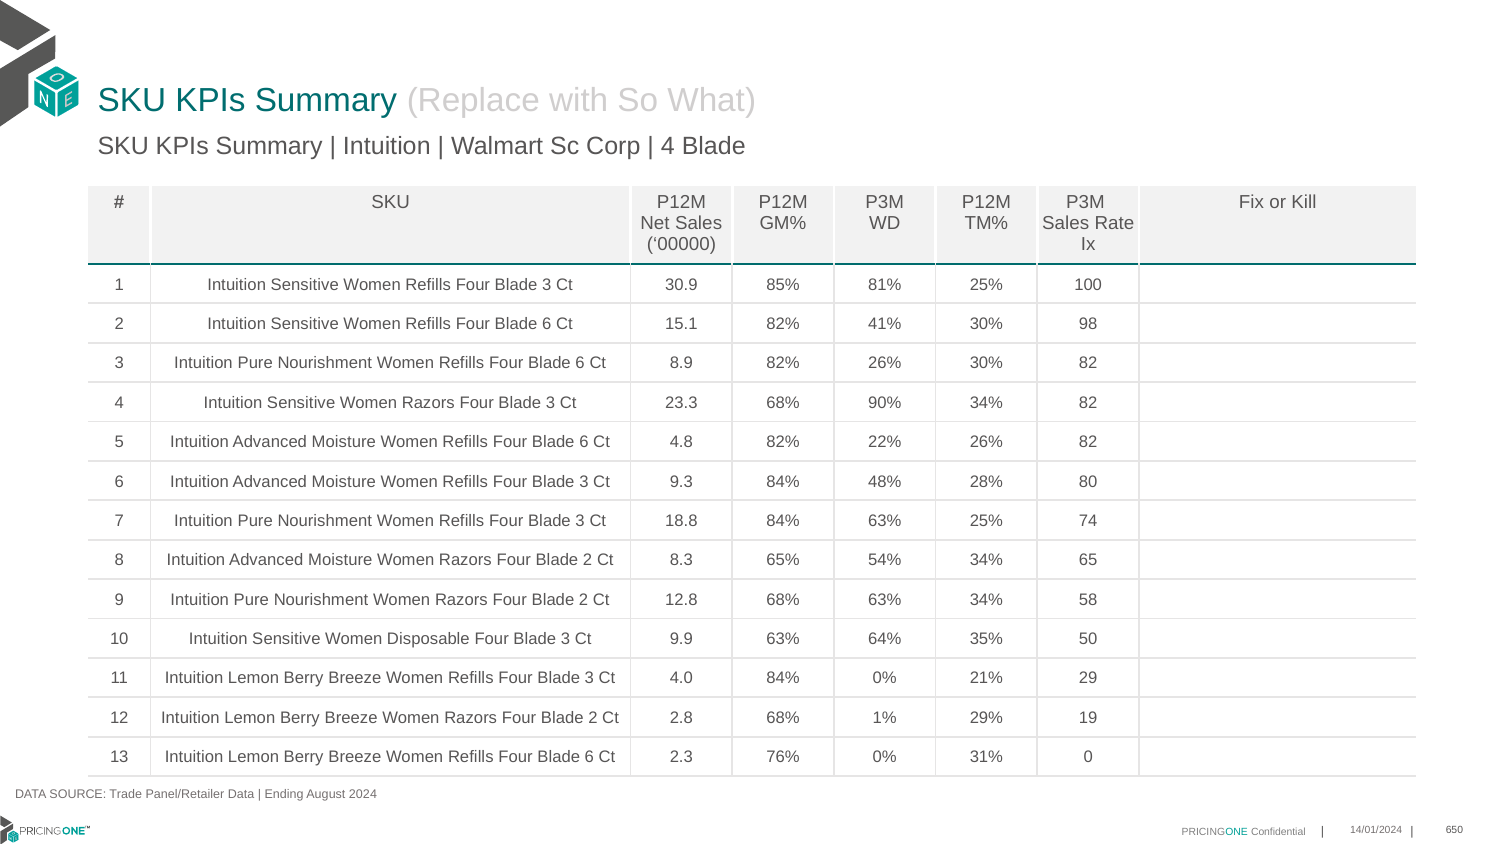

# SKU KPIs Summary (Replace with So What)
SKU KPIs Summary | Intuition | Walmart Sc Corp | 4 Blade
| # | SKU | P12M Net Sales (‘00000) | P12M GM% | P3M WD | P12M TM% | P3M Sales Rate Ix | Fix or Kill |
| --- | --- | --- | --- | --- | --- | --- | --- |
| 1 | Intuition Sensitive Women Refills Four Blade 3 Ct | 30.9 | 85% | 81% | 25% | 100 |  |
| 2 | Intuition Sensitive Women Refills Four Blade 6 Ct | 15.1 | 82% | 41% | 30% | 98 |  |
| 3 | Intuition Pure Nourishment Women Refills Four Blade 6 Ct | 8.9 | 82% | 26% | 30% | 82 |  |
| 4 | Intuition Sensitive Women Razors Four Blade 3 Ct | 23.3 | 68% | 90% | 34% | 82 |  |
| 5 | Intuition Advanced Moisture Women Refills Four Blade 6 Ct | 4.8 | 82% | 22% | 26% | 82 |  |
| 6 | Intuition Advanced Moisture Women Refills Four Blade 3 Ct | 9.3 | 84% | 48% | 28% | 80 |  |
| 7 | Intuition Pure Nourishment Women Refills Four Blade 3 Ct | 18.8 | 84% | 63% | 25% | 74 |  |
| 8 | Intuition Advanced Moisture Women Razors Four Blade 2 Ct | 8.3 | 65% | 54% | 34% | 65 |  |
| 9 | Intuition Pure Nourishment Women Razors Four Blade 2 Ct | 12.8 | 68% | 63% | 34% | 58 |  |
| 10 | Intuition Sensitive Women Disposable Four Blade 3 Ct | 9.9 | 63% | 64% | 35% | 50 |  |
| 11 | Intuition Lemon Berry Breeze Women Refills Four Blade 3 Ct | 4.0 | 84% | 0% | 21% | 29 |  |
| 12 | Intuition Lemon Berry Breeze Women Razors Four Blade 2 Ct | 2.8 | 68% | 1% | 29% | 19 |  |
| 13 | Intuition Lemon Berry Breeze Women Refills Four Blade 6 Ct | 2.3 | 76% | 0% | 31% | 0 |  |
DATA SOURCE: Trade Panel/Retailer Data | Ending August 2024

14/01/2024
650